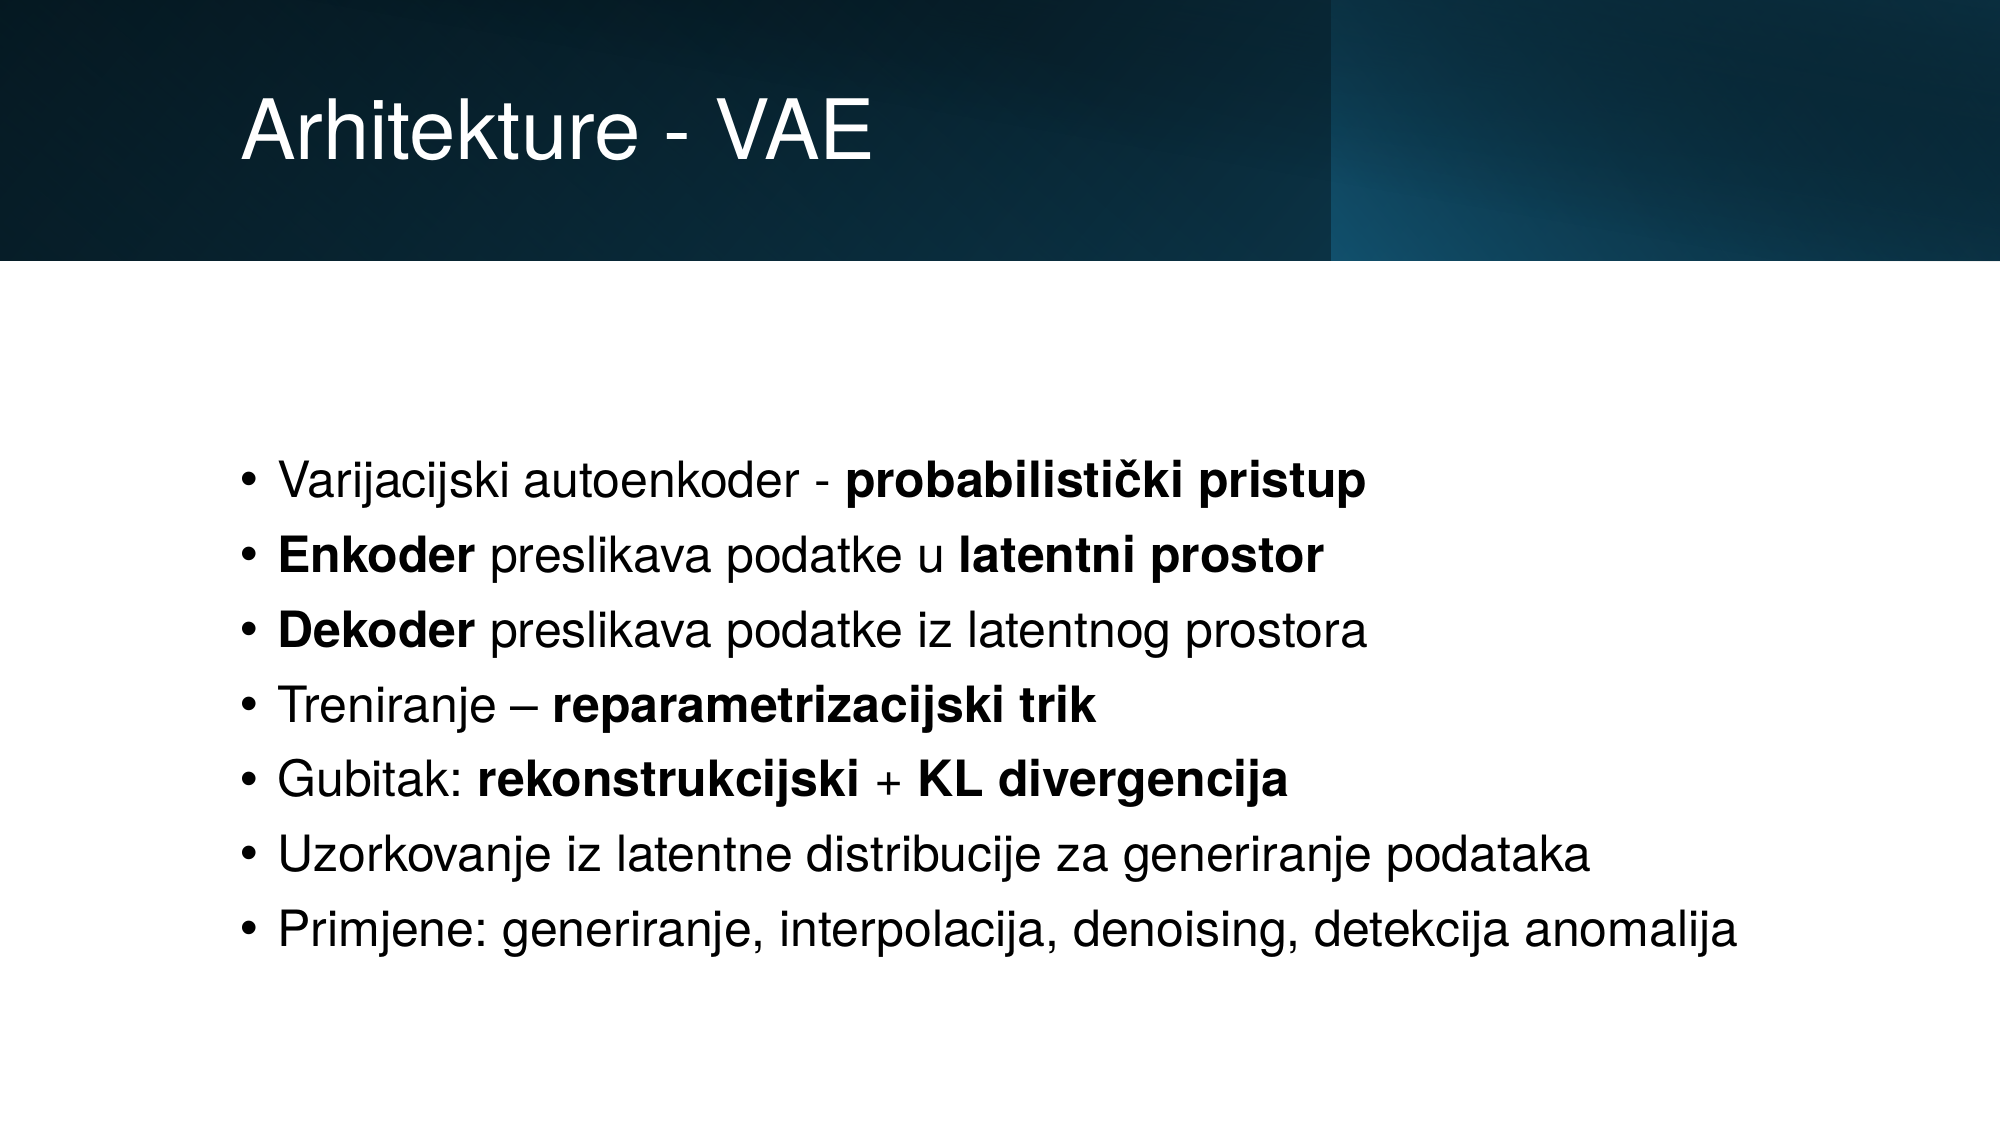

# Arhitekture - VAE
Varijacijski autoenkoder - probabilistički pristup
Enkoder preslikava podatke u latentni prostor
Dekoder preslikava podatke iz latentnog prostora
Treniranje – reparametrizacijski trik
Gubitak: rekonstrukcijski + KL divergencija
Uzorkovanje iz latentne distribucije za generiranje podataka
Primjene: generiranje, interpolacija, denoising, detekcija anomalija